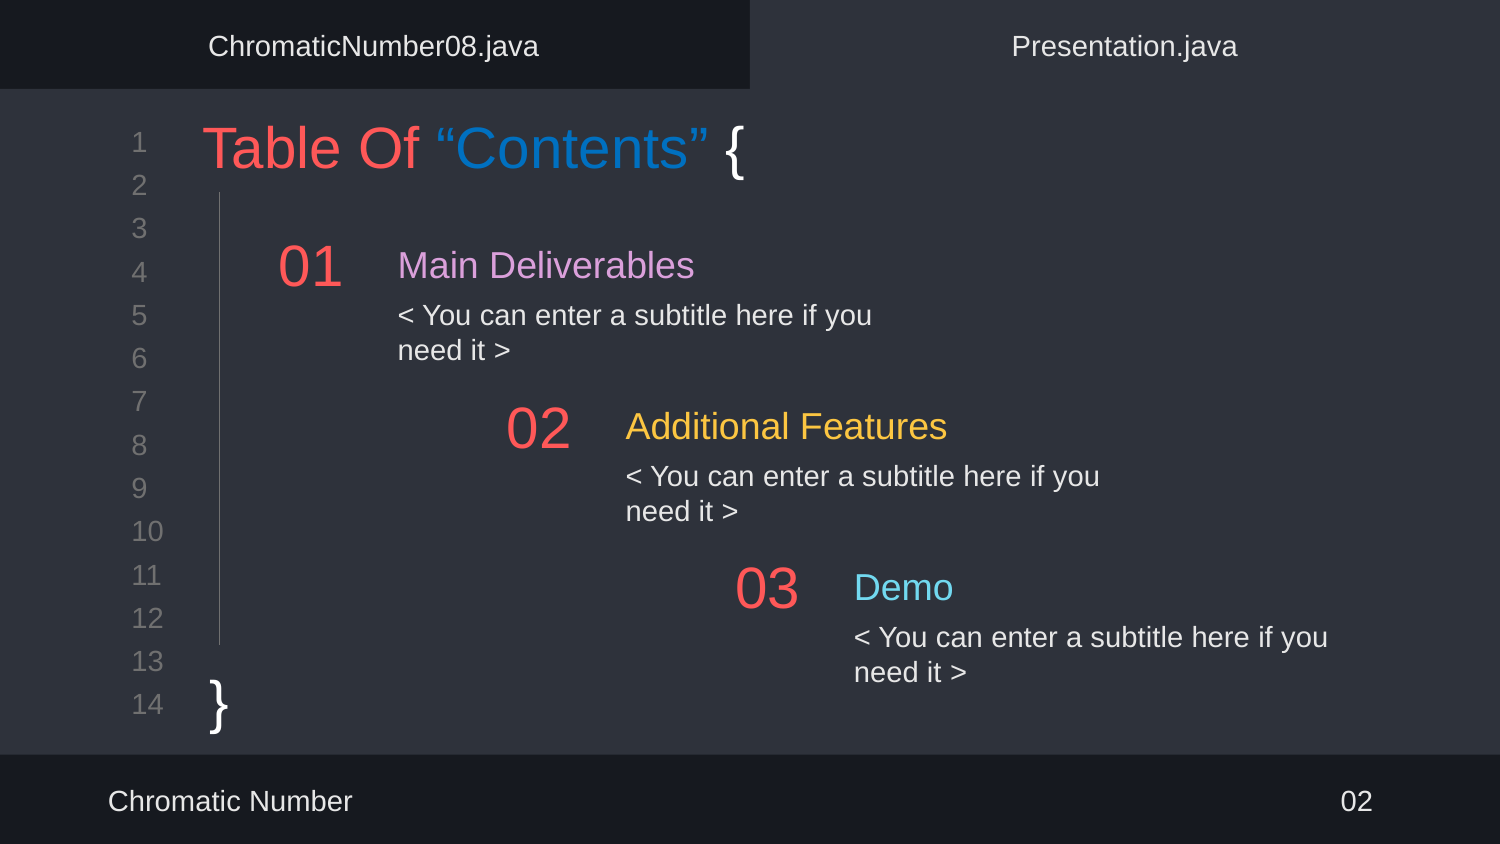

ChromaticNumber08.java
Presentation.java
Table Of “Contents” {
}
# 01
Main Deliverables
< You can enter a subtitle here if you need it >
Additional Features
02
< You can enter a subtitle here if you need it >
Demo
03
< You can enter a subtitle here if you need it >
Chromatic Number							    02